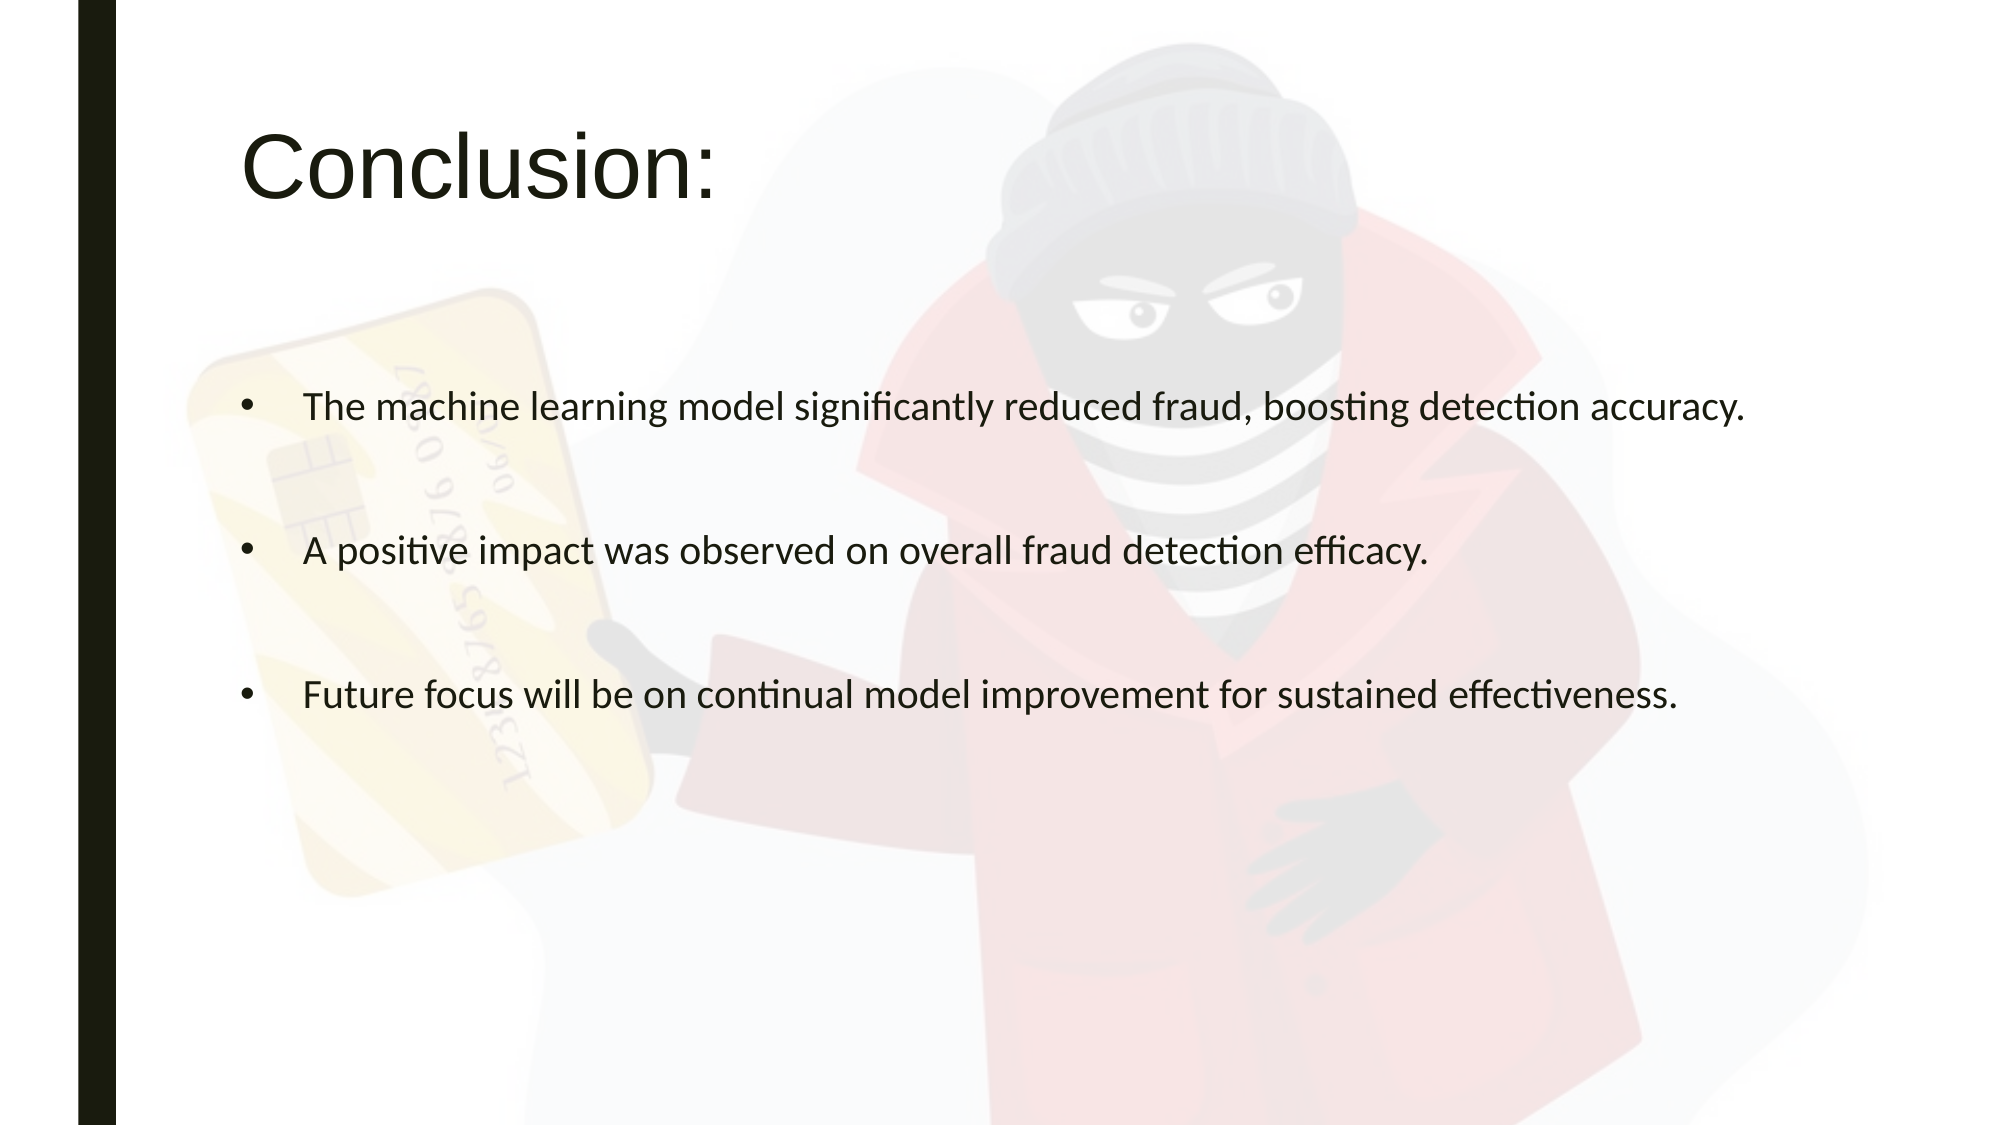

# Conclusion:
The machine learning model significantly reduced fraud, boosting detection accuracy.

A positive impact was observed on overall fraud detection efficacy.

Future focus will be on continual model improvement for sustained effectiveness.